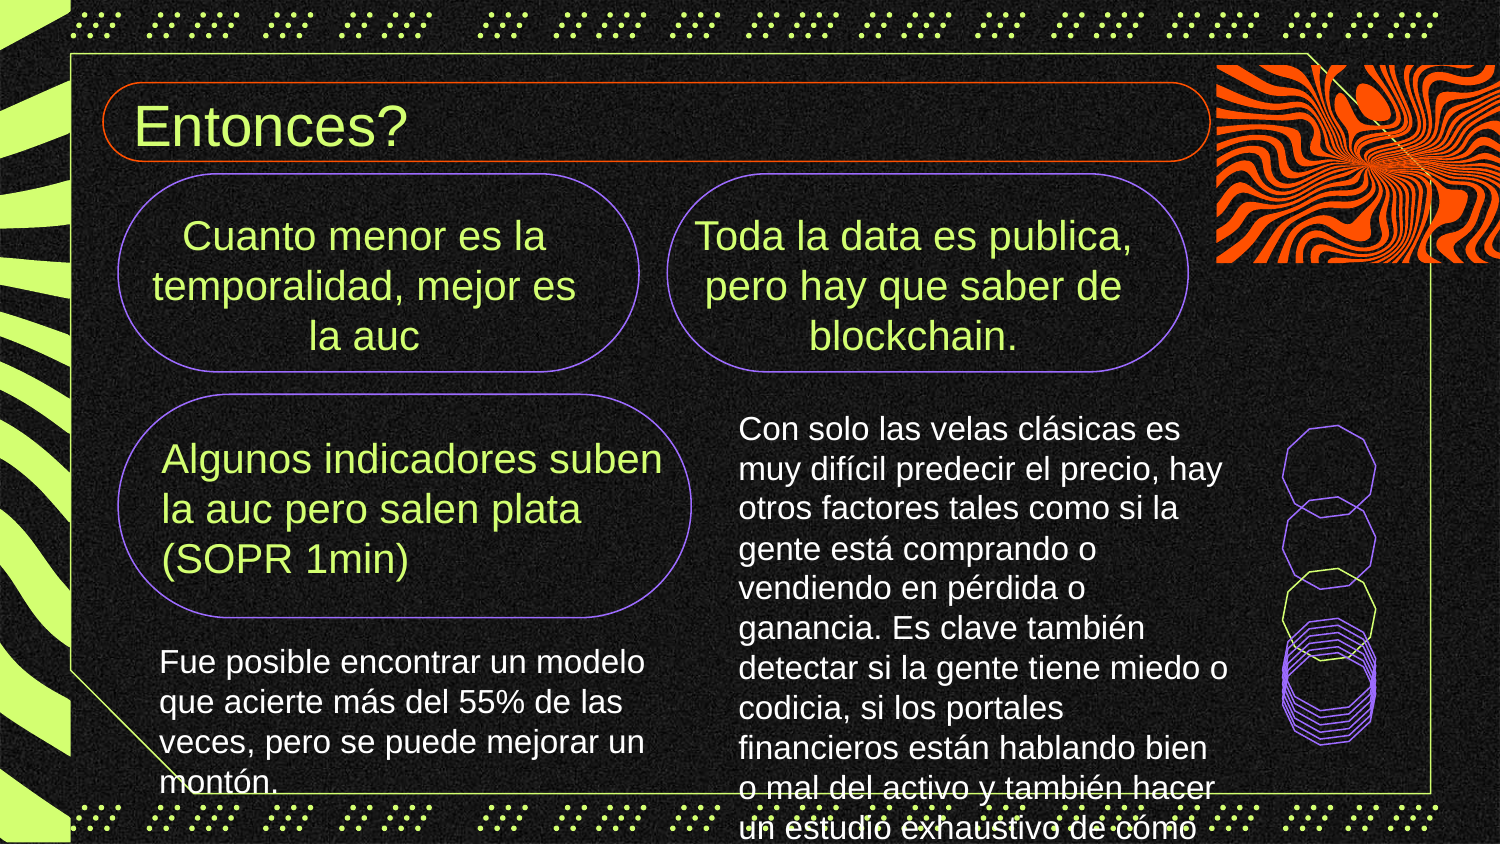

# Entonces?

Cuanto menor es la temporalidad, mejor es la auc
Toda la data es publica, pero hay que saber de blockchain.

Con solo las velas clásicas es muy difícil predecir el precio, hay otros factores tales como si la gente está comprando o vendiendo en pérdida o ganancia. Es clave también detectar si la gente tiene miedo o codicia, si los portales financieros están hablando bien o mal del activo y también hacer un estudio exhaustivo de cómo se comporta el activo cuando se lo somete a condiciones específicas.
Algunos indicadores suben la auc pero salen plata (SOPR 1min)

Fue posible encontrar un modelo que acierte más del 55% de las veces, pero se puede mejorar un montón.